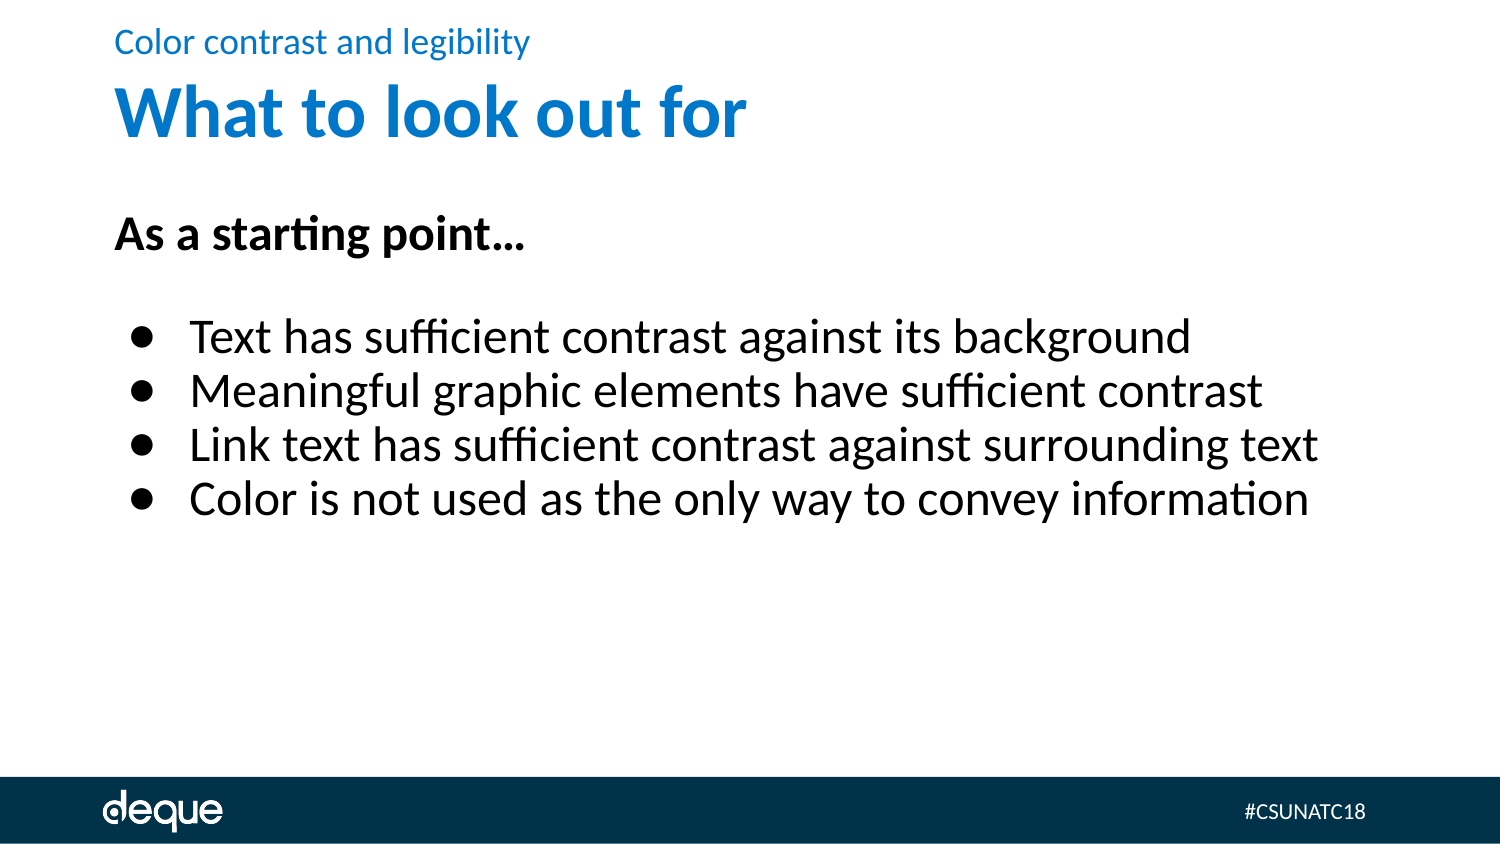

# Color contrast and legibility What to look out for
As a starting point…
Text has sufficient contrast against its background
Meaningful graphic elements have sufficient contrast
Link text has sufficient contrast against surrounding text
Color is not used as the only way to convey information